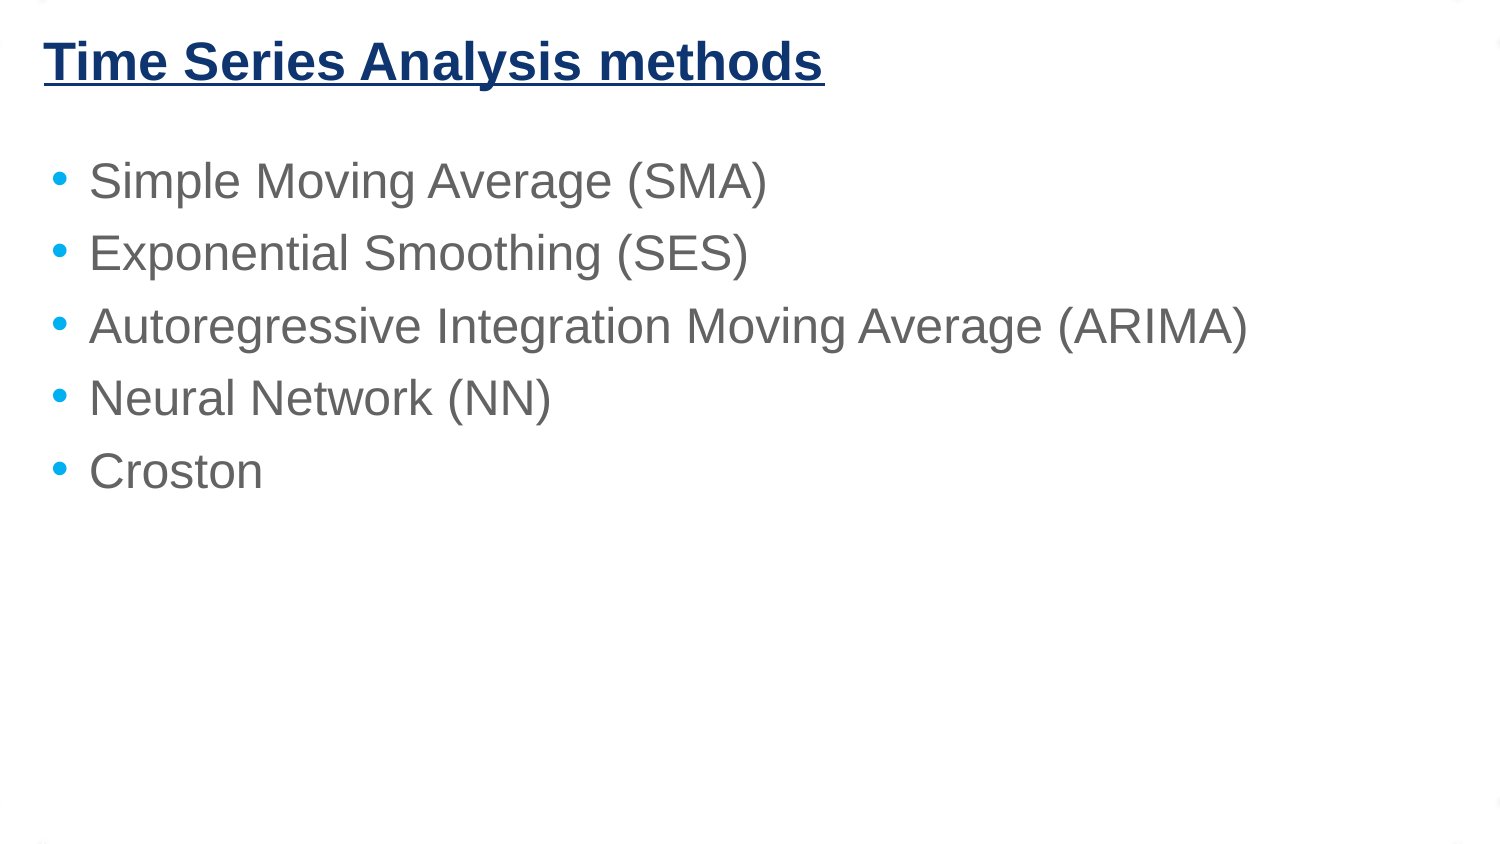

# Time Series Analysis methods
Simple Moving Average (SMA)
Exponential Smoothing (SES)
Autoregressive Integration Moving Average (ARIMA)
Neural Network (NN)
Croston